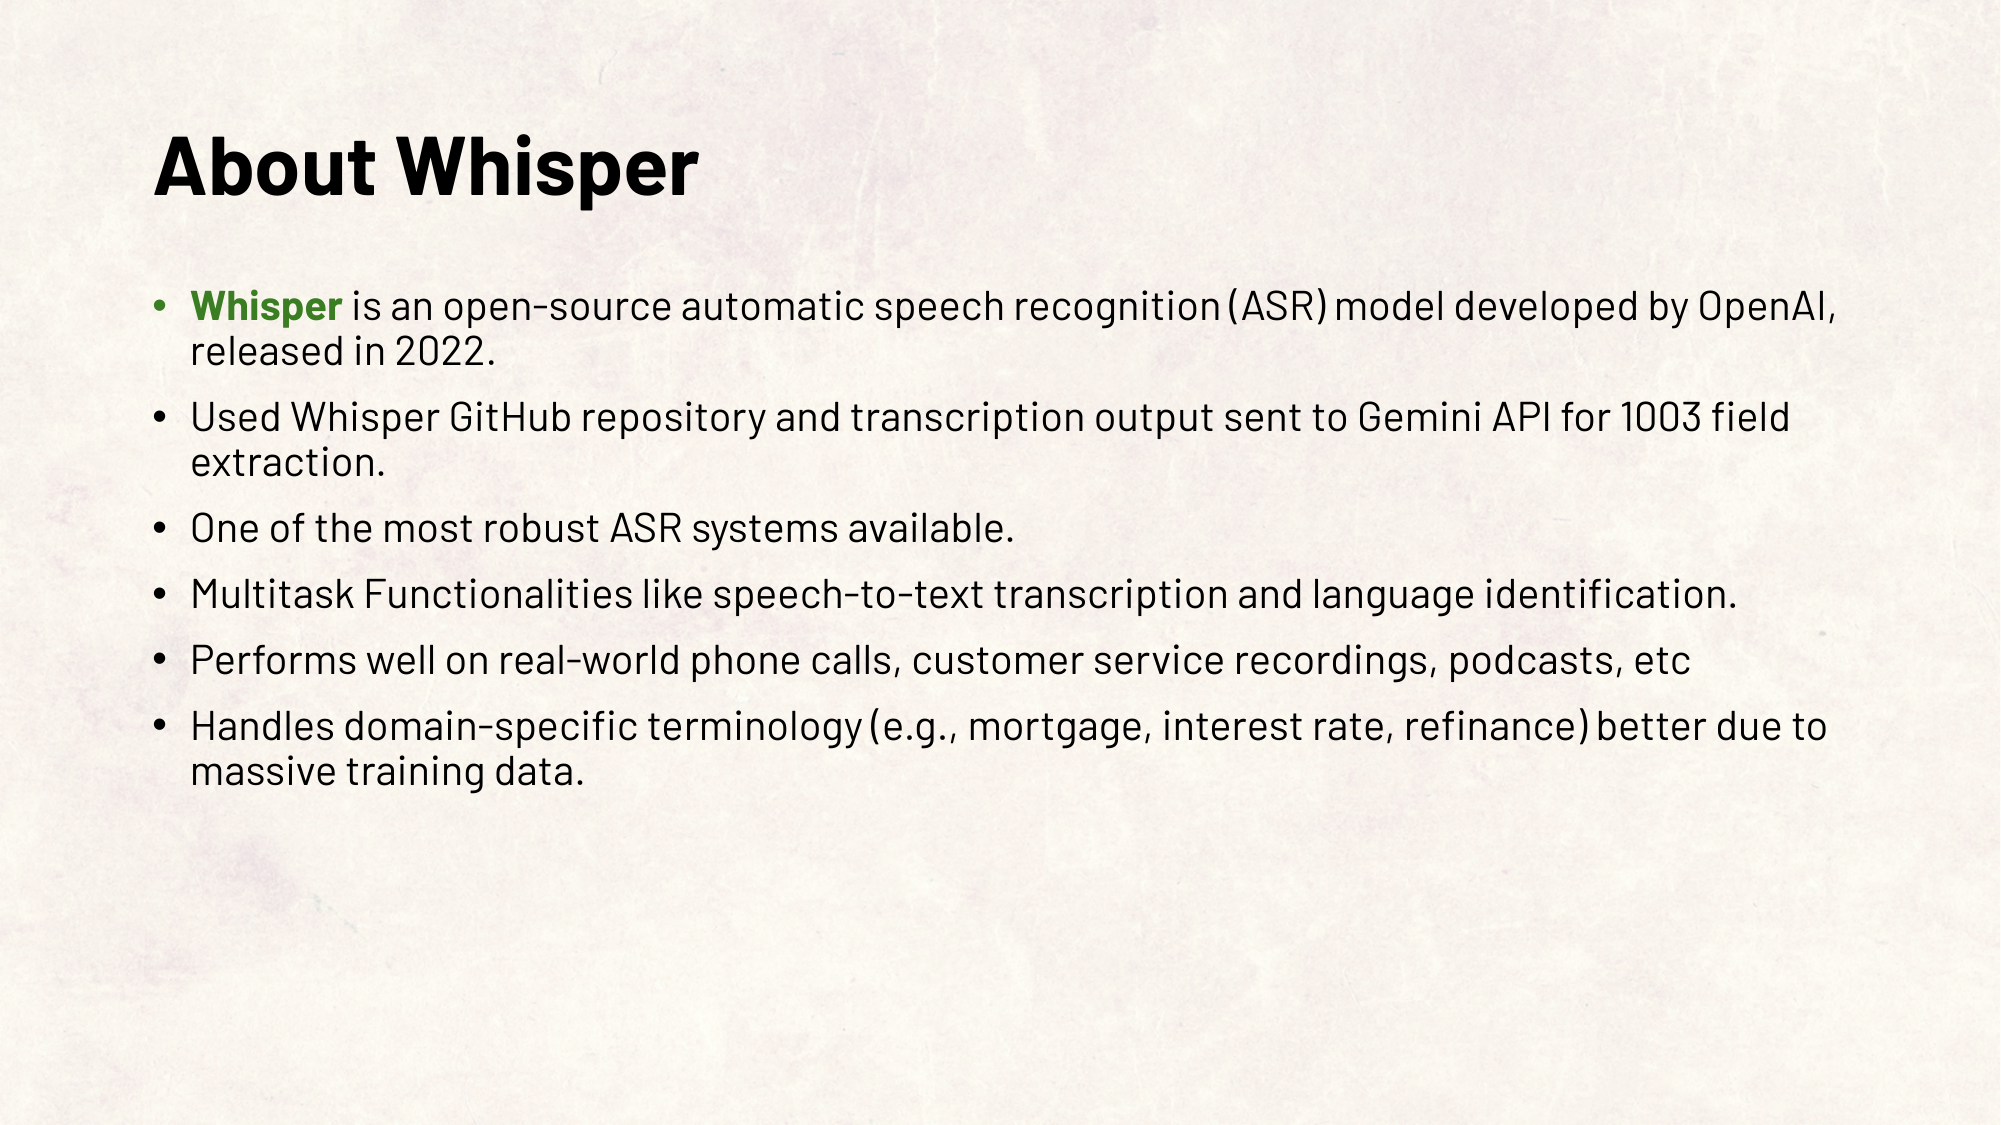

# About Whisper
Whisper is an open-source automatic speech recognition (ASR) model developed by OpenAI, released in 2022.
Used Whisper GitHub repository and transcription output sent to Gemini API for 1003 field extraction.
One of the most robust ASR systems available.
Multitask Functionalities like speech-to-text transcription and language identification.
Performs well on real-world phone calls, customer service recordings, podcasts, etc
Handles domain-specific terminology (e.g., mortgage, interest rate, refinance) better due to massive training data.